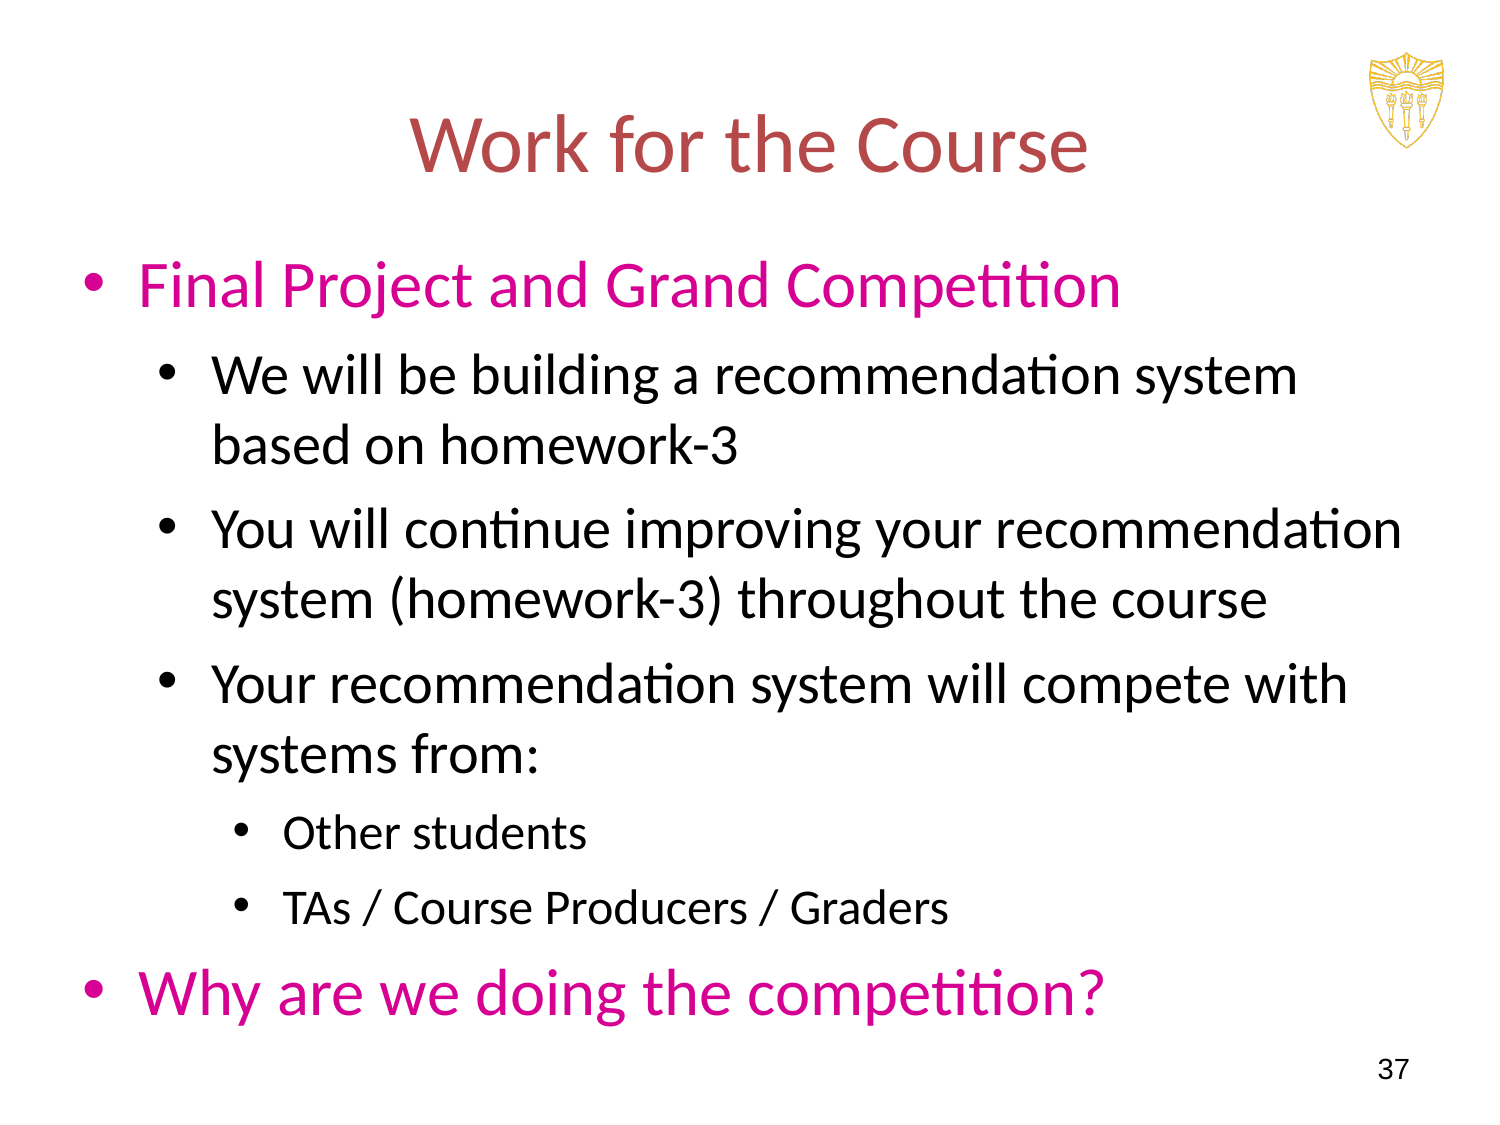

# Work for the Course
Final Project and Grand Competition
We will be building a recommendation system based on homework-3
You will continue improving your recommendation system (homework-3) throughout the course
Your recommendation system will compete with systems from:
Other students
TAs / Course Producers / Graders
Why are we doing the competition?
37